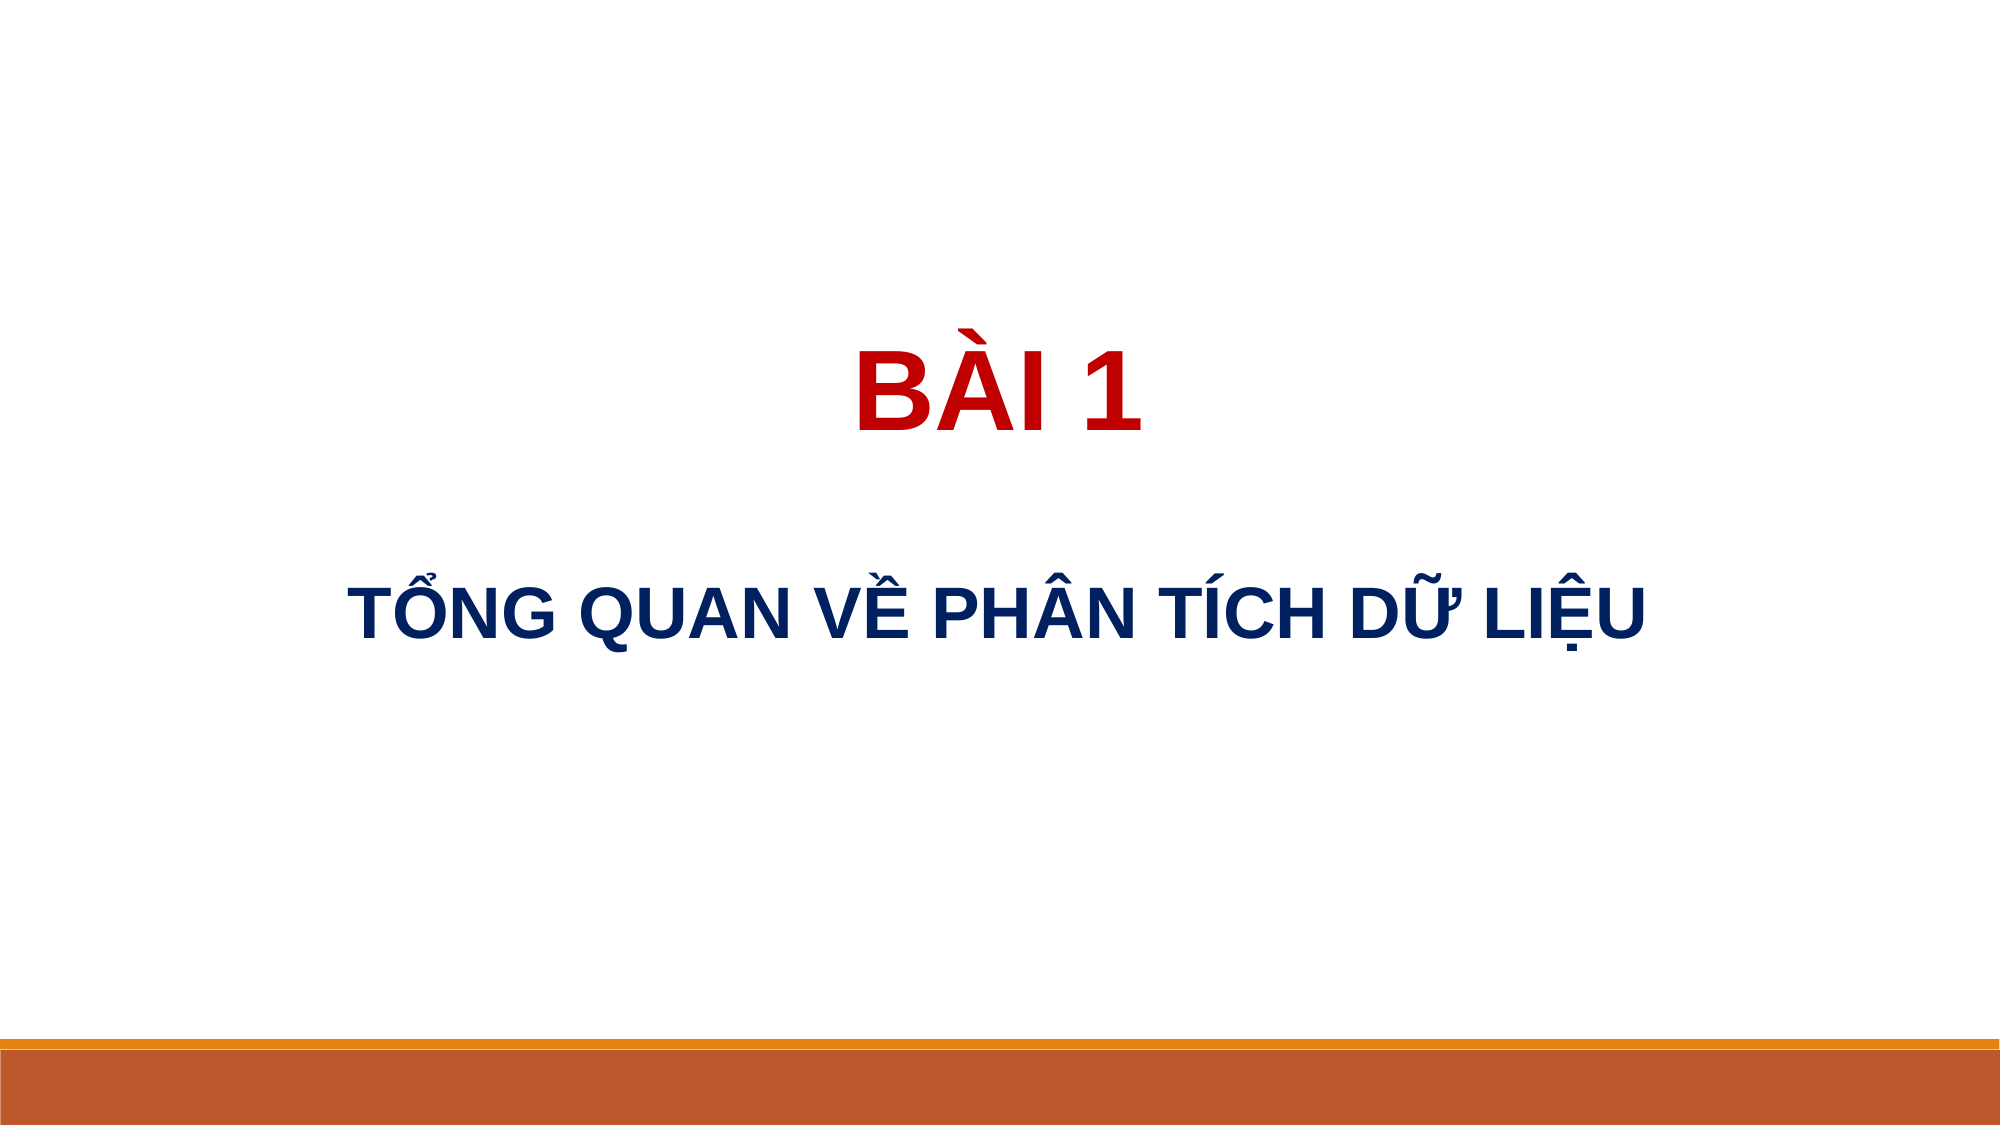

BÀI 1

TỔNG QUAN VỀ PHÂN TÍCH DỮ LIỆU